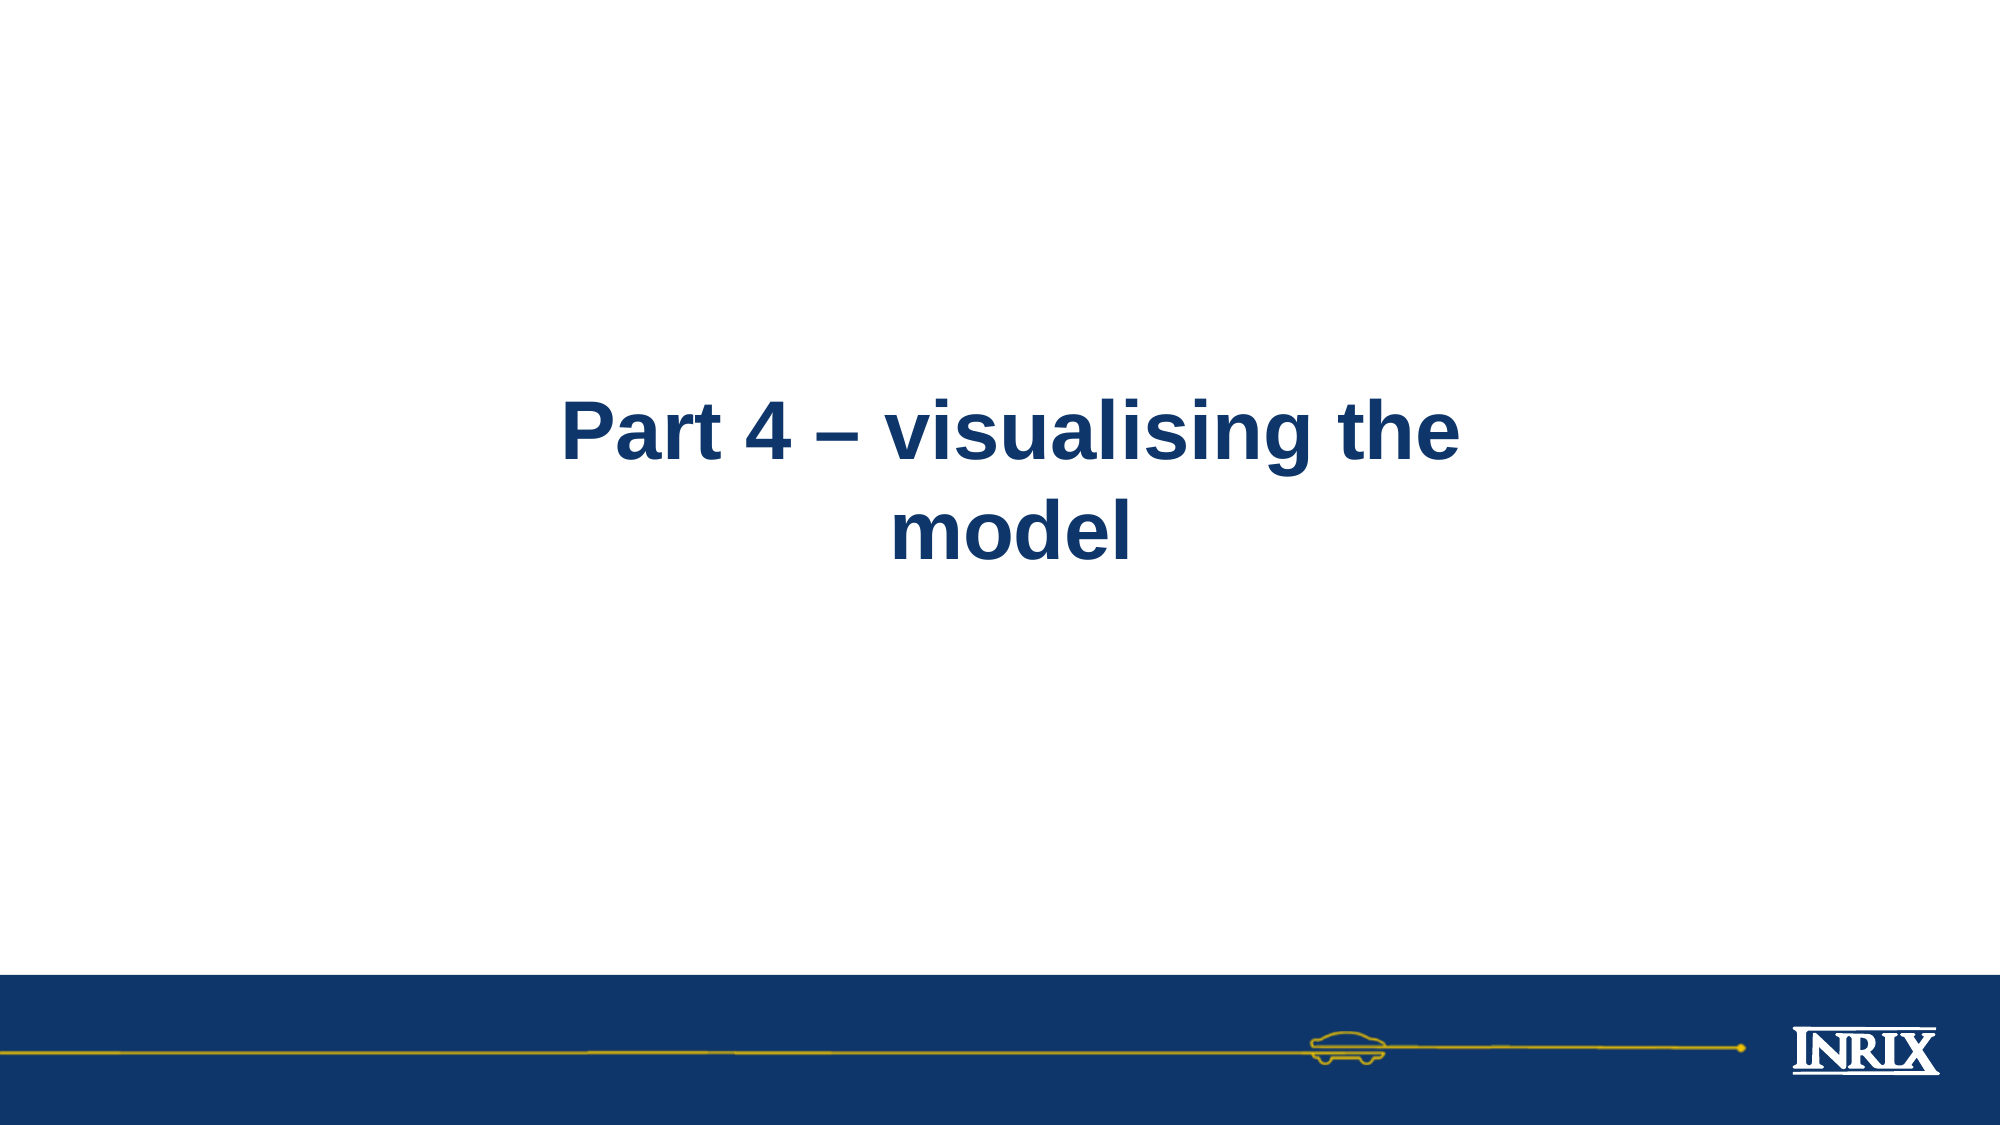

# Part 4 – visualising the model